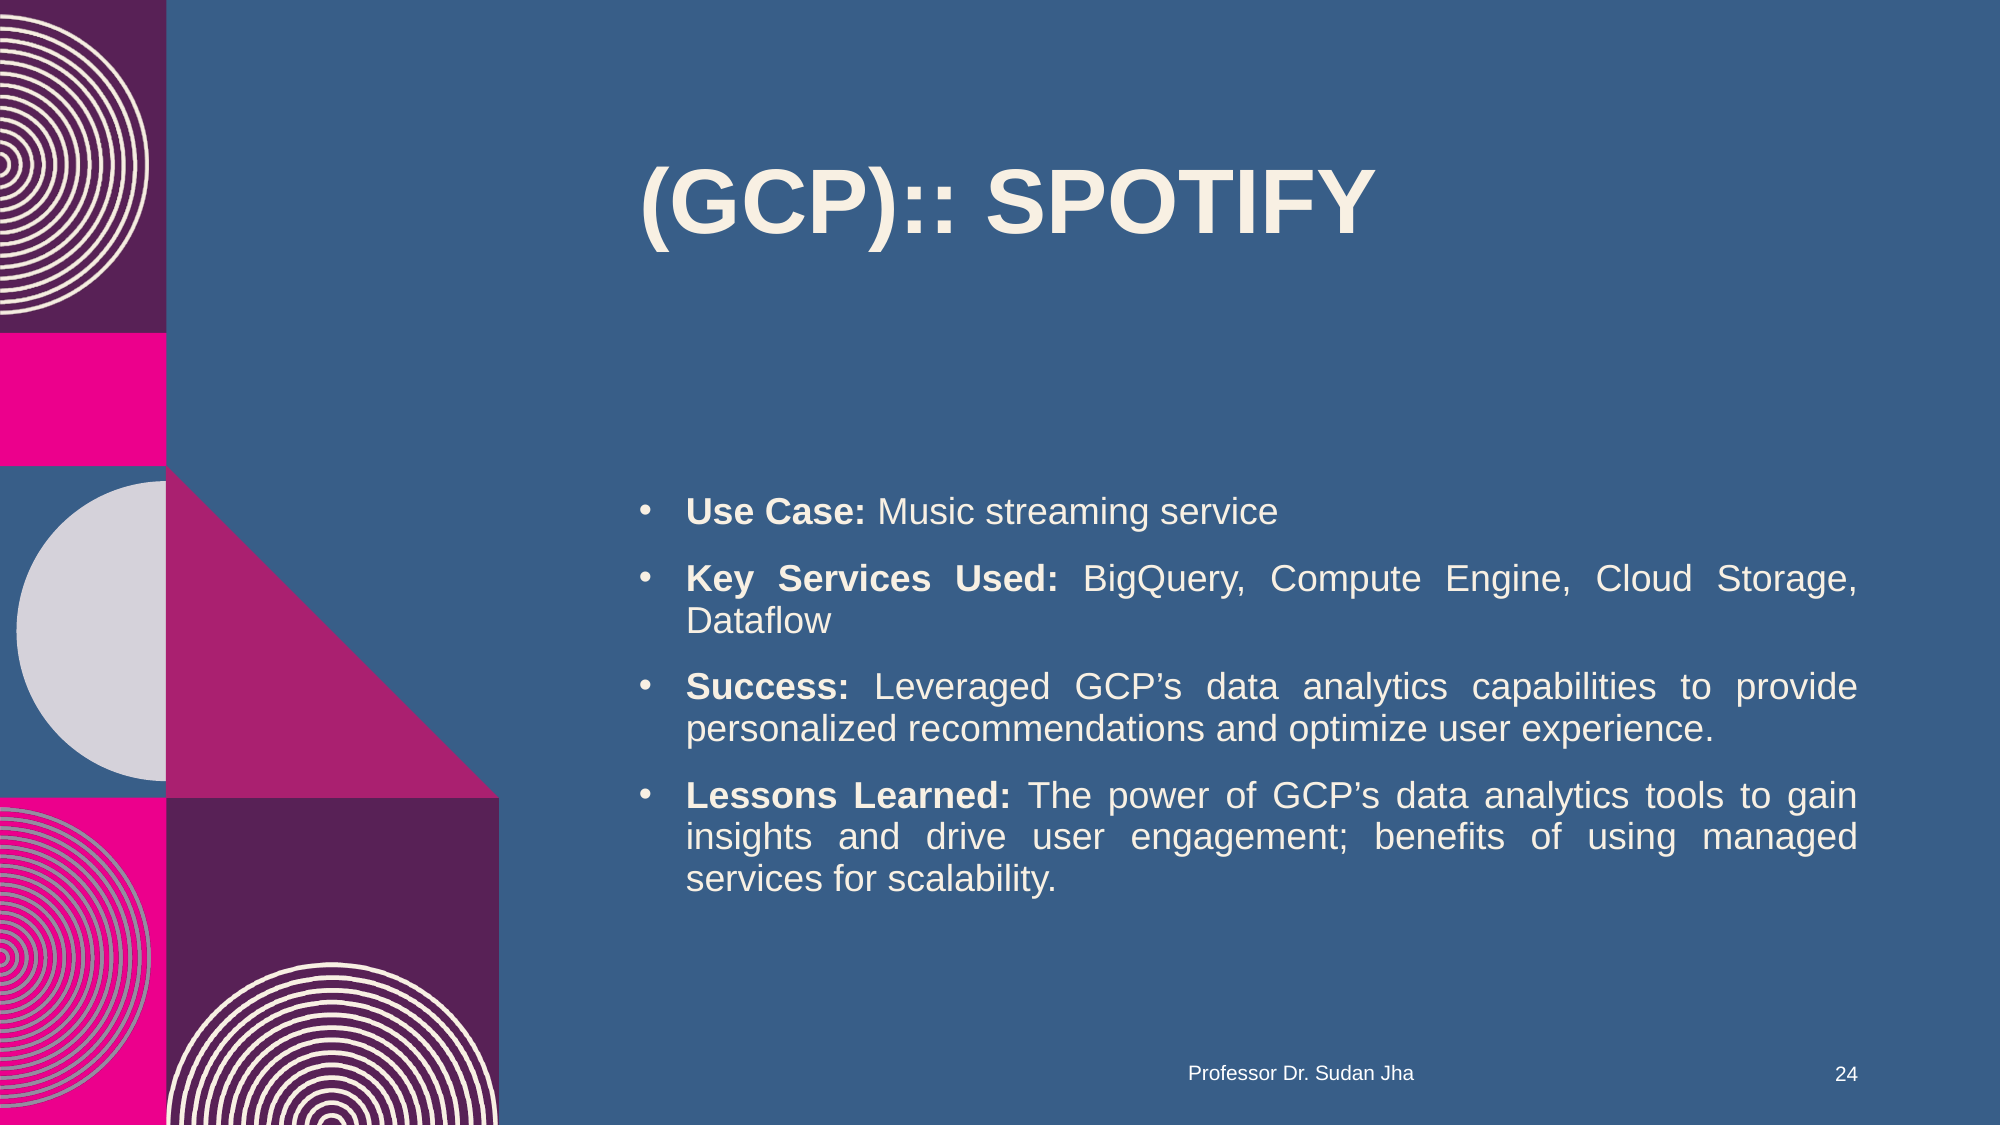

# (GCP):: Spotify

Use Case: Music streaming service
Key Services Used: BigQuery, Compute Engine, Cloud Storage, Dataflow
Success: Leveraged GCP’s data analytics capabilities to provide personalized recommendations and optimize user experience.
Lessons Learned: The power of GCP’s data analytics tools to gain insights and drive user engagement; benefits of using managed services for scalability.
Professor Dr. Sudan Jha
24